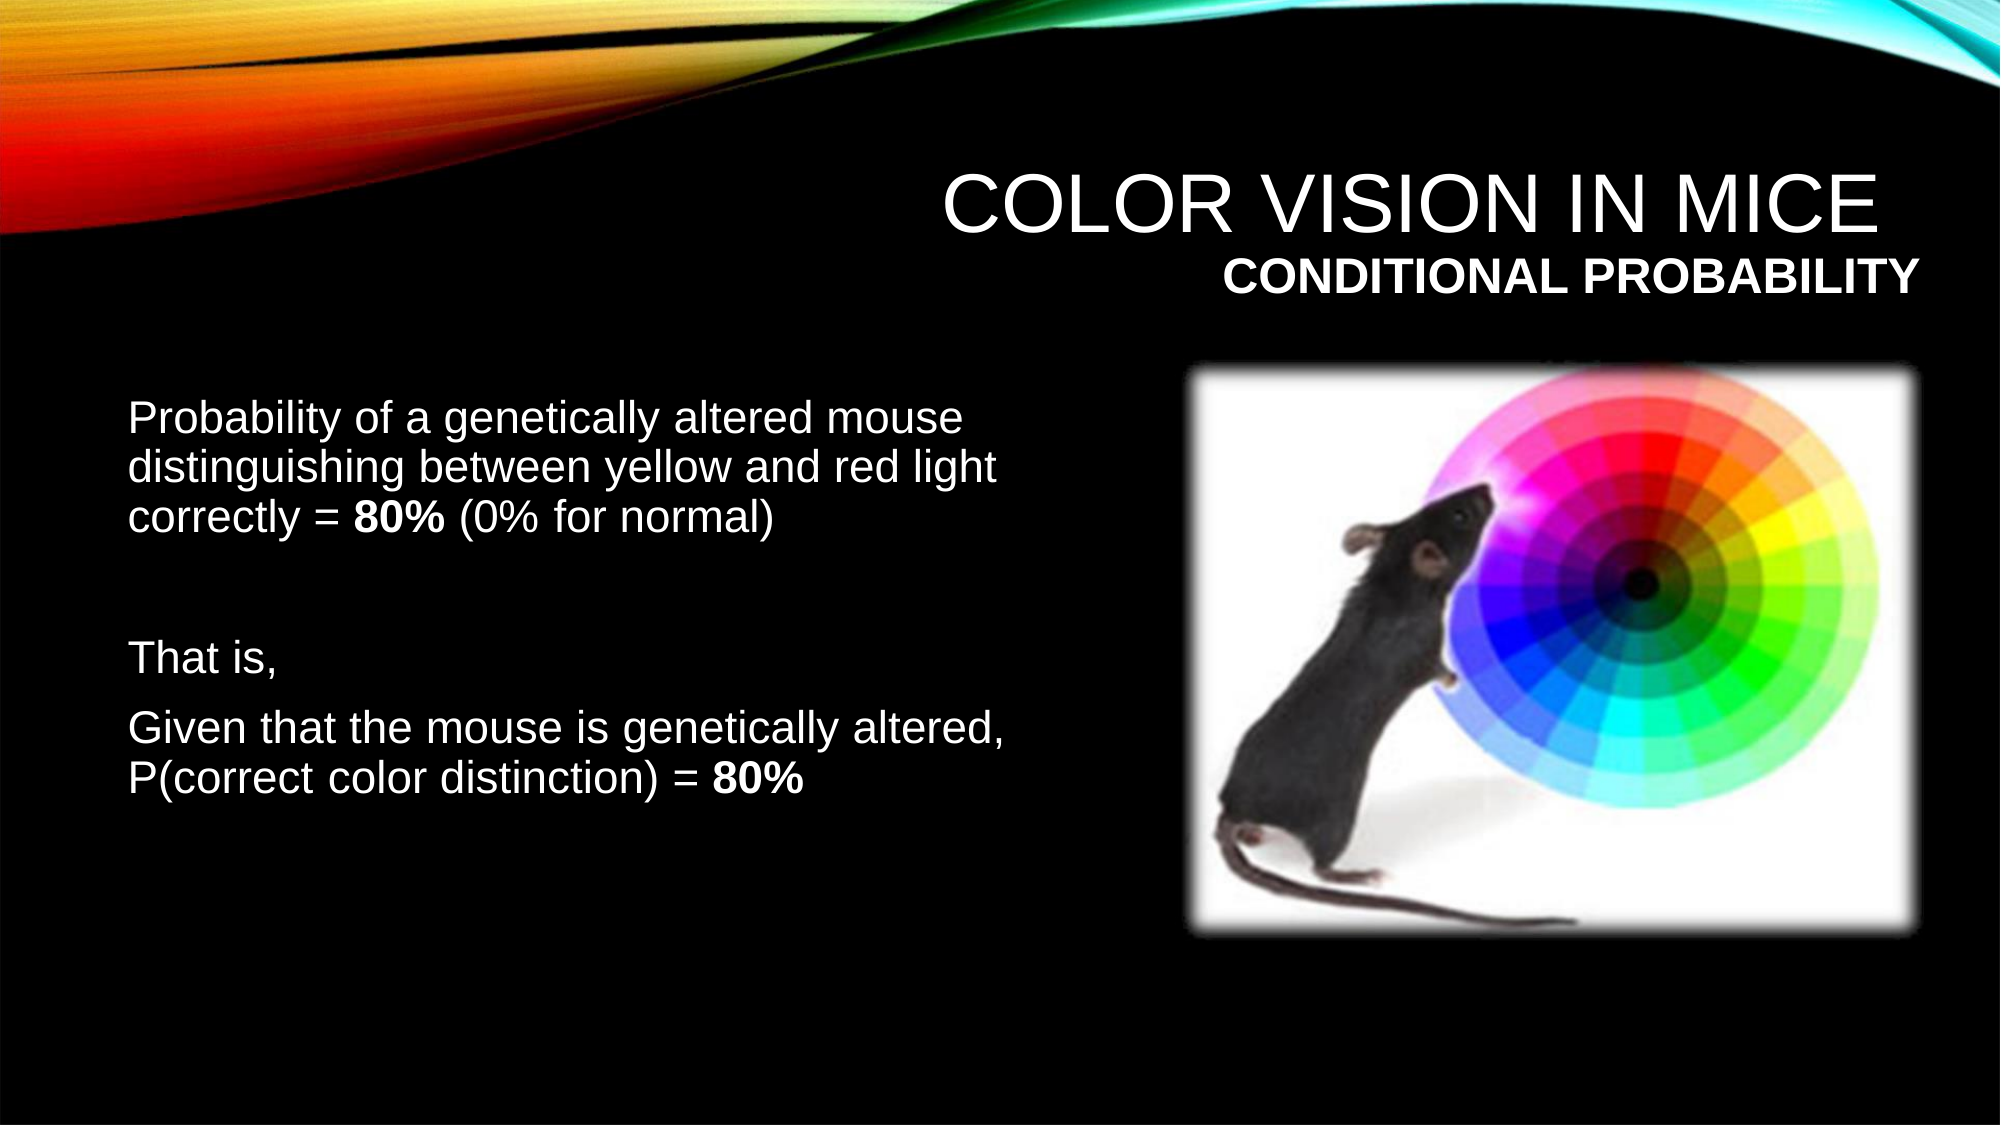

COLOR VISION IN MICE
CONDITIONAL PROBABILITY
Probability of a genetically altered mouse
distinguishing between yellow and red light
correctly = 80% (0% for normal)
That is,
Given that the mouse is genetically altered,
P(correct color distinction) = 80%